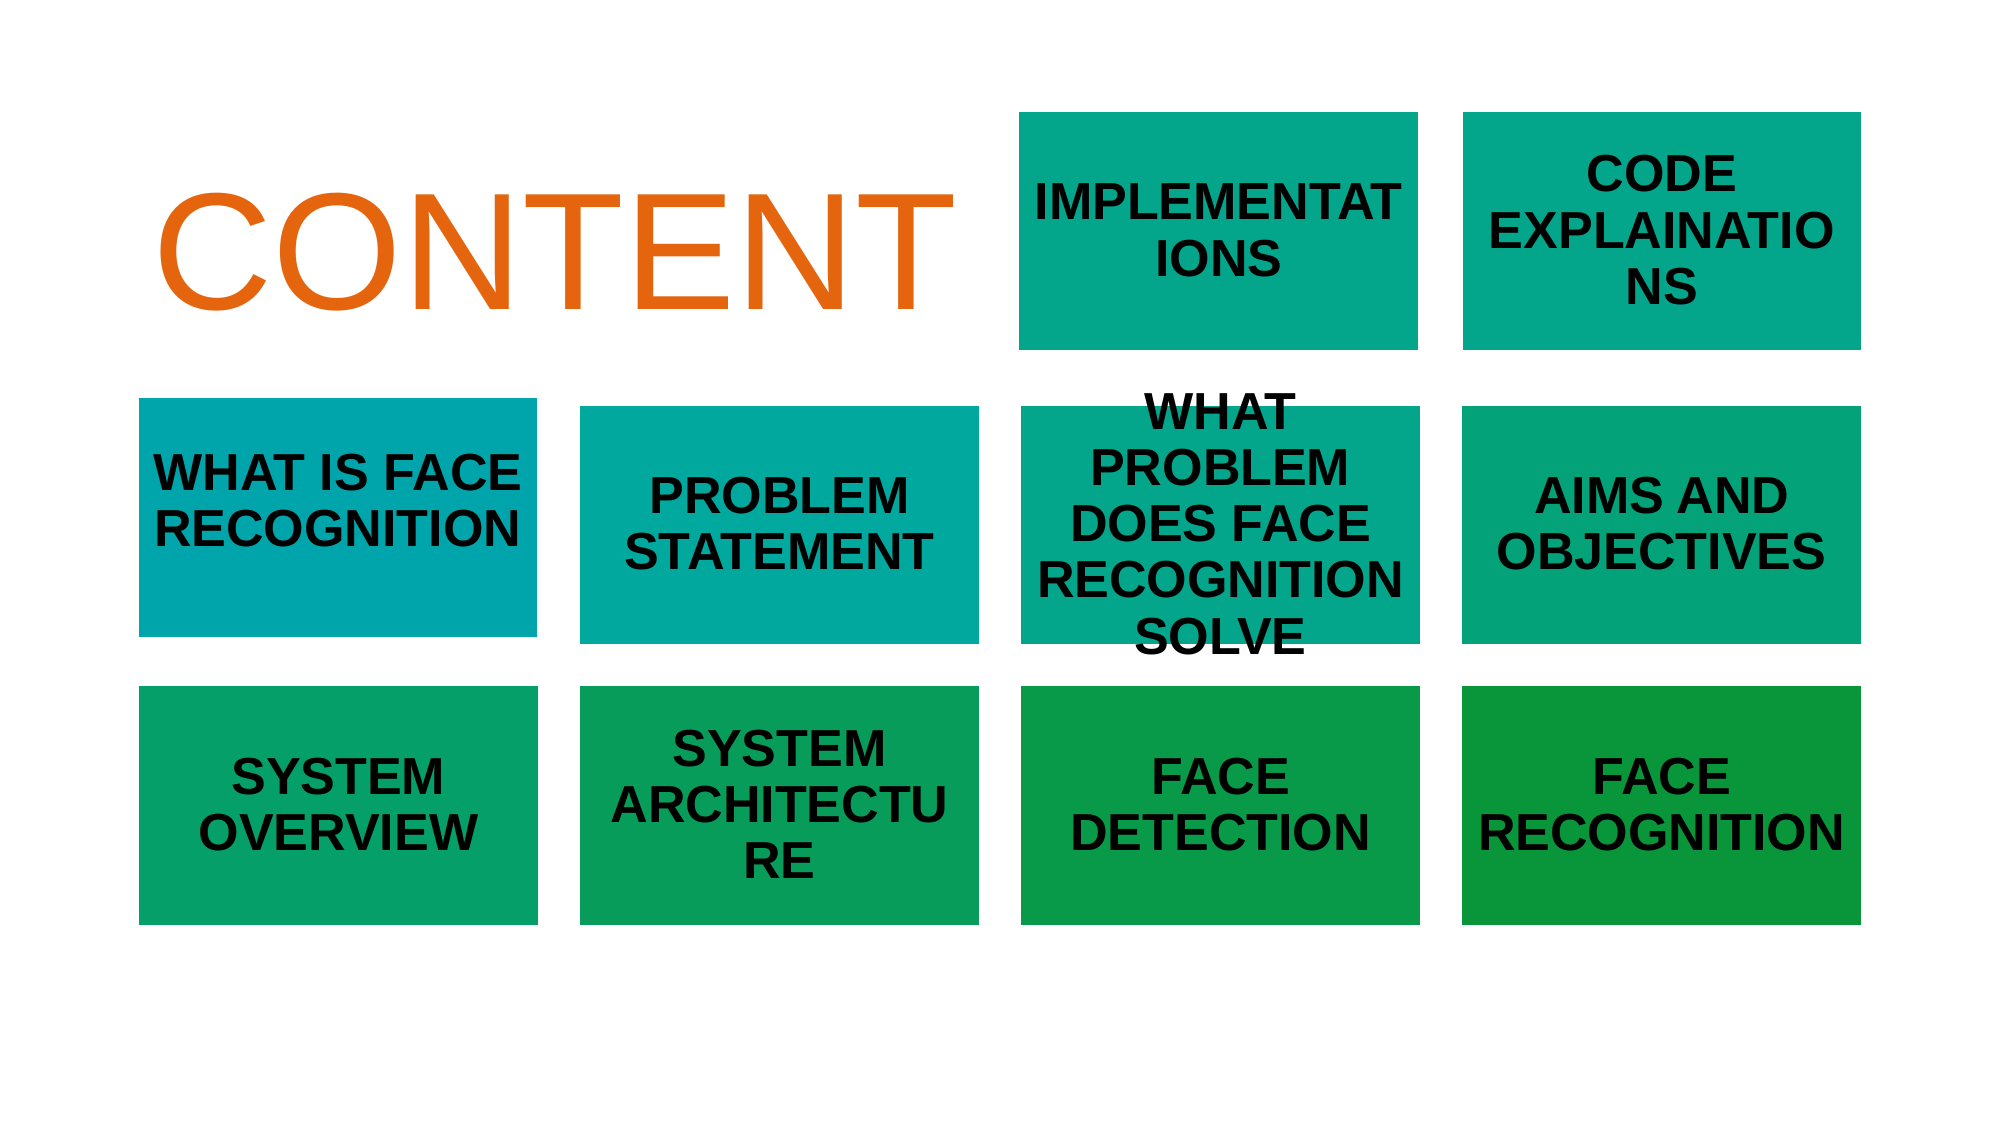

CODE EXPLAINATIONS

IMPLEMENTATIONS
# CONTENT

WHAT IS FACE RECOGNITION
PROBLEM STATEMENT
WHAT PROBLEM DOES FACE RECOGNITION SOLVE
AIMS AND OBJECTIVES
SYSTEM OVERVIEW
SYSTEM ARCHITECTURE
FACE DETECTION
FACE RECOGNITION